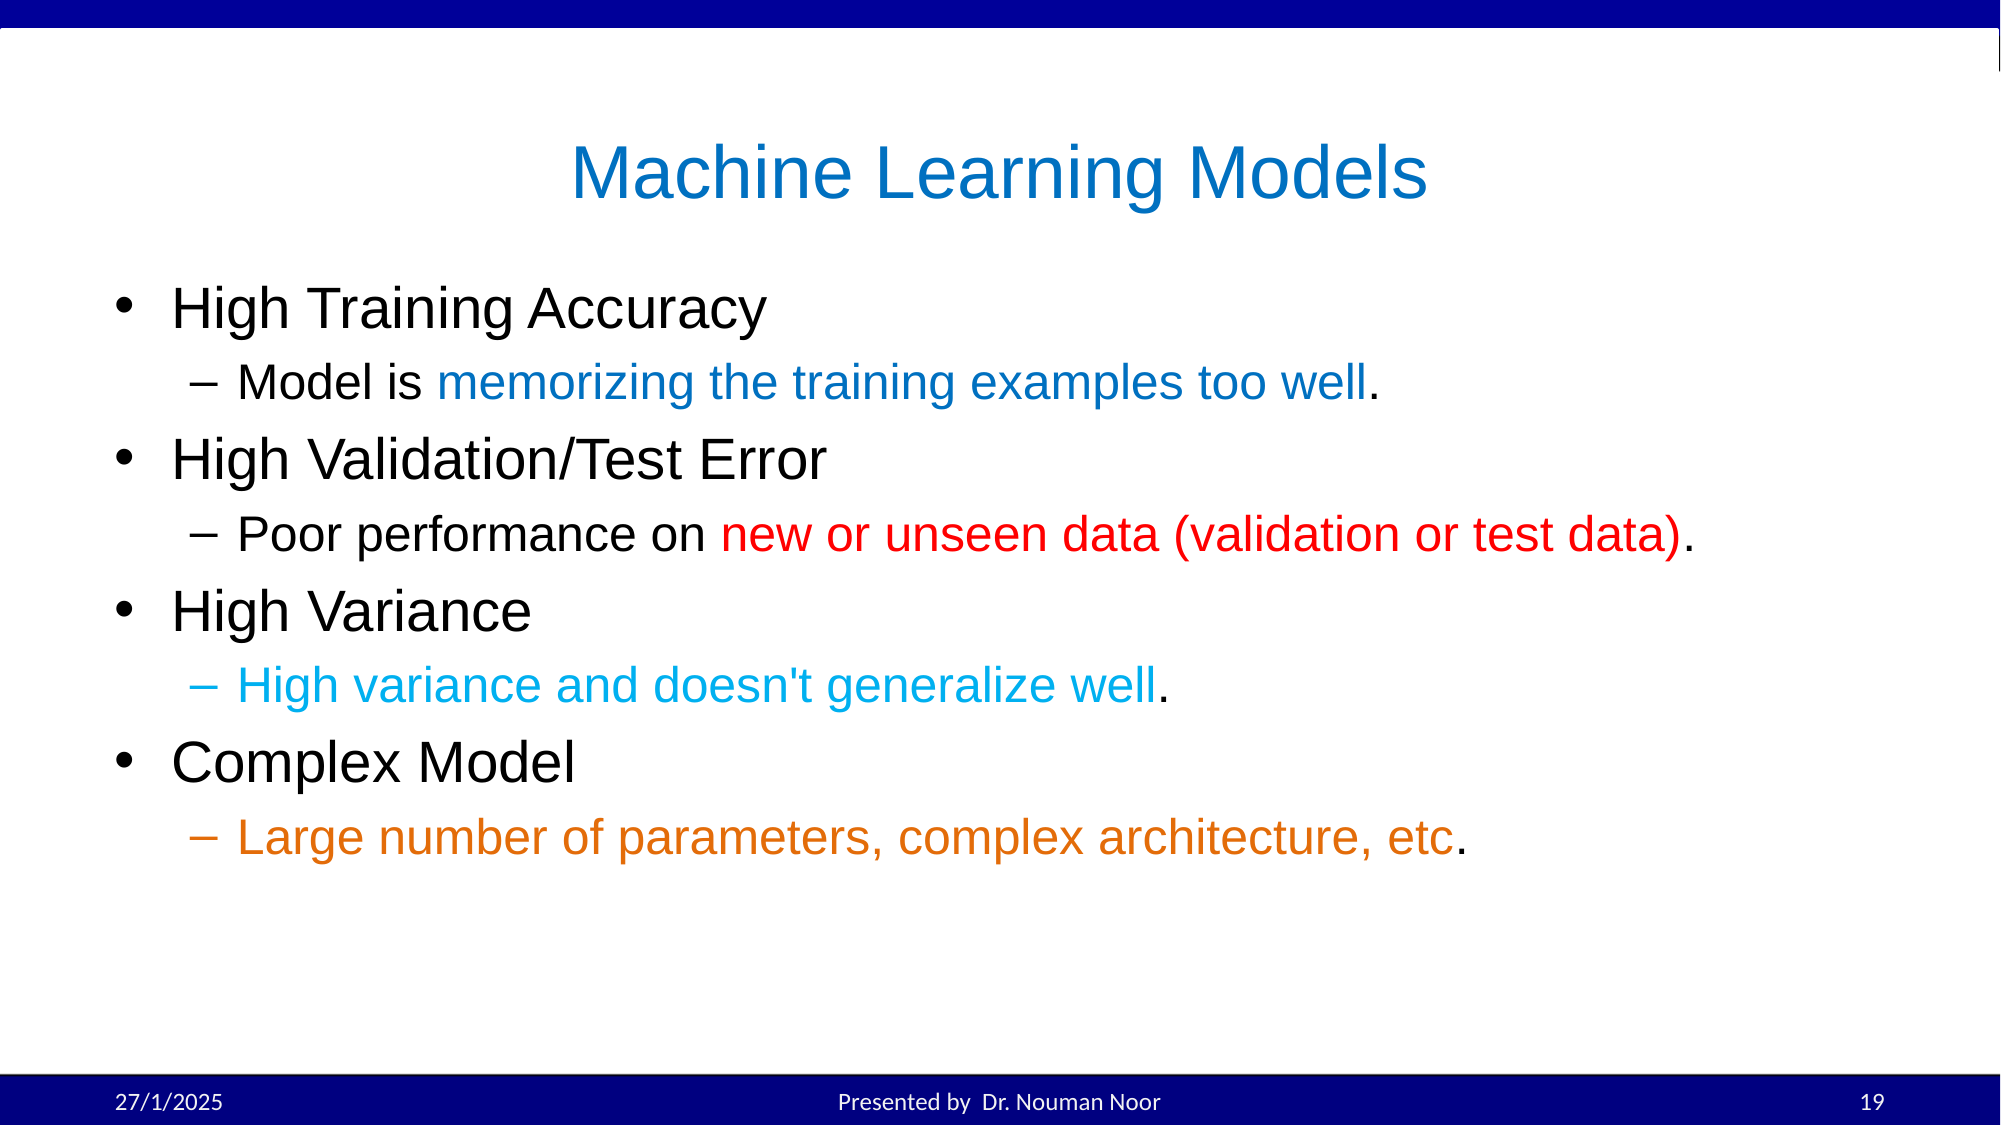

# Machine Learning Models
High Training Accuracy
Model is memorizing the training examples too well.
High Validation/Test Error
Poor performance on new or unseen data (validation or test data).
High Variance
High variance and doesn't generalize well.
Complex Model
Large number of parameters, complex architecture, etc.
27/1/2025
Presented by  Dr. Nouman Noor
19